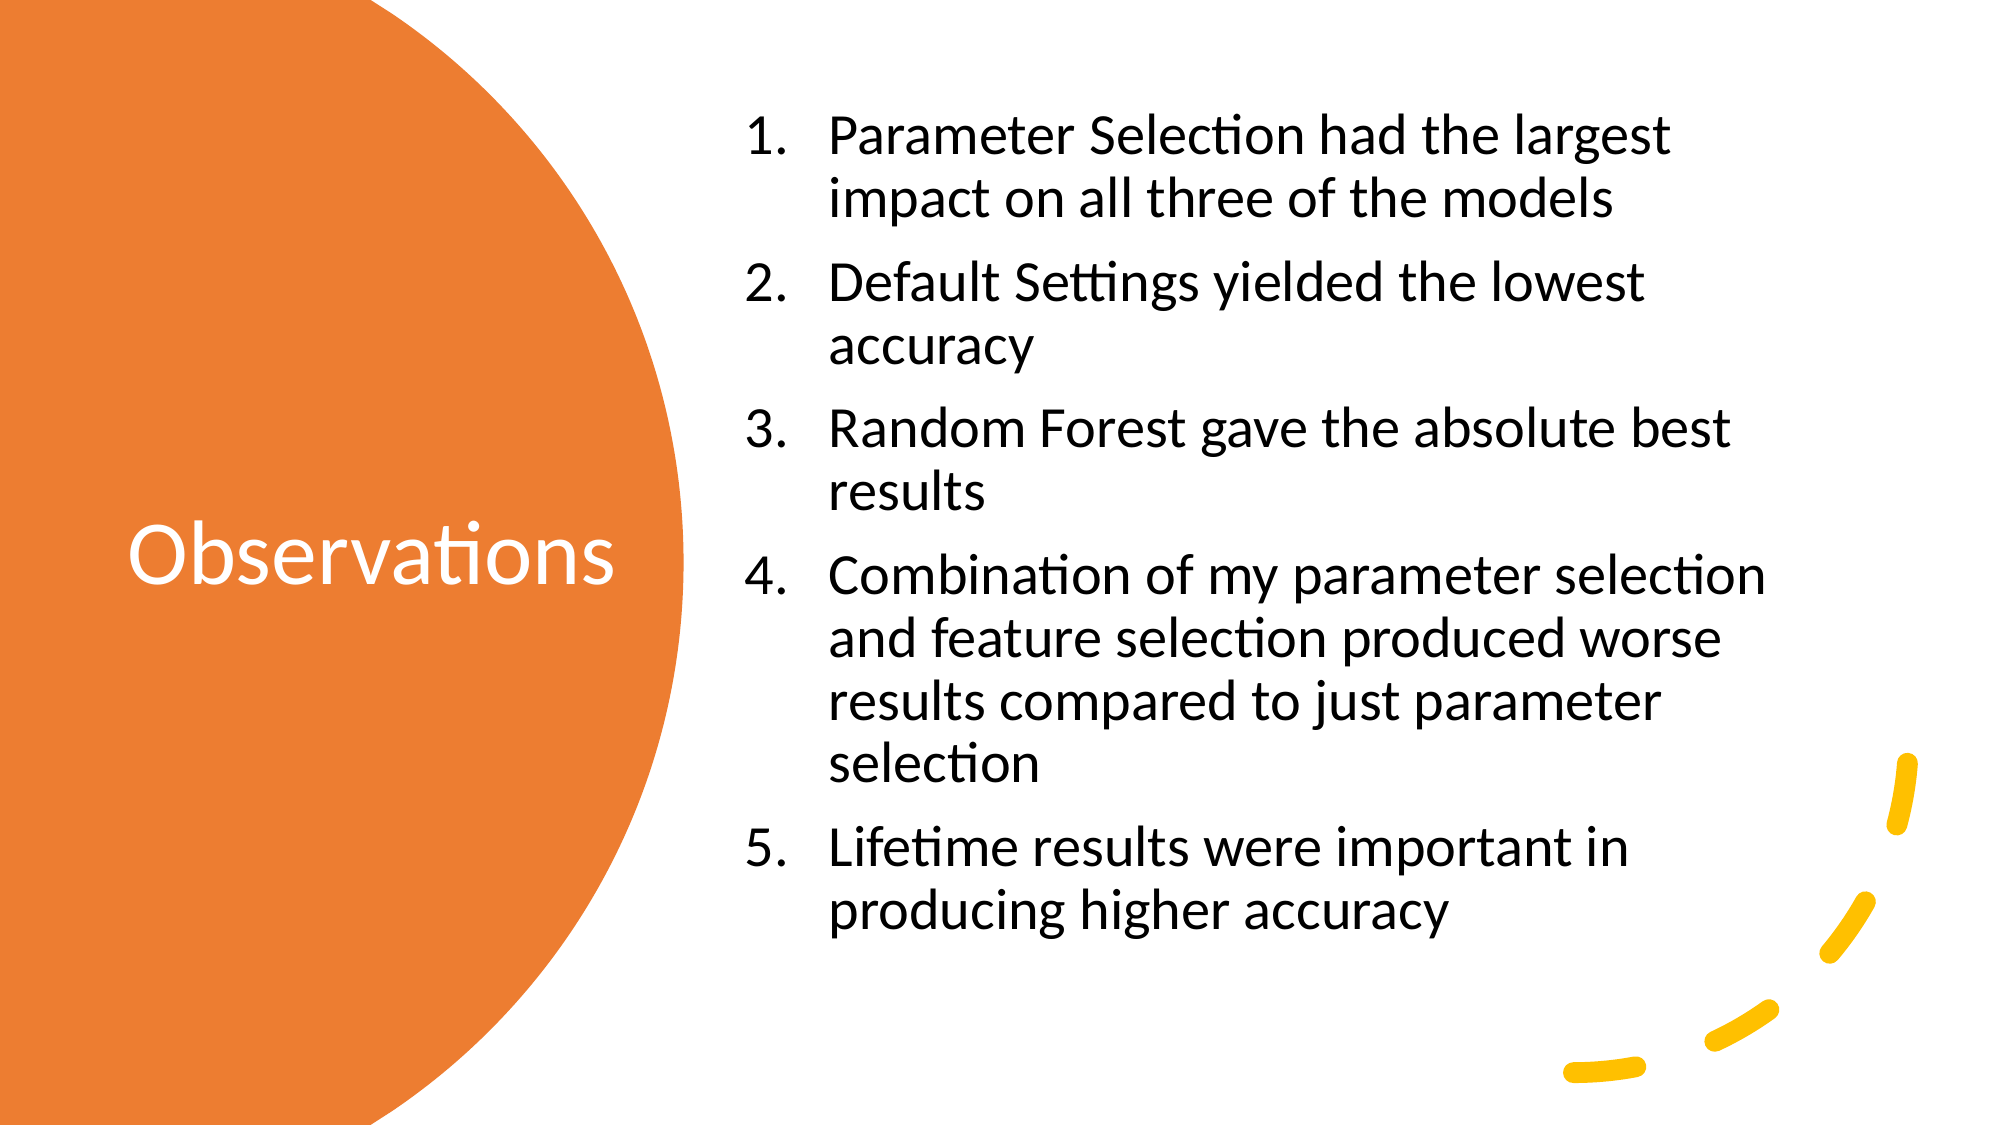

Parameter Selection had the largest impact on all three of the models
Default Settings yielded the lowest accuracy
Random Forest gave the absolute best results
Combination of my parameter selection and feature selection produced worse results compared to just parameter selection
Lifetime results were important in producing higher accuracy

# Observations